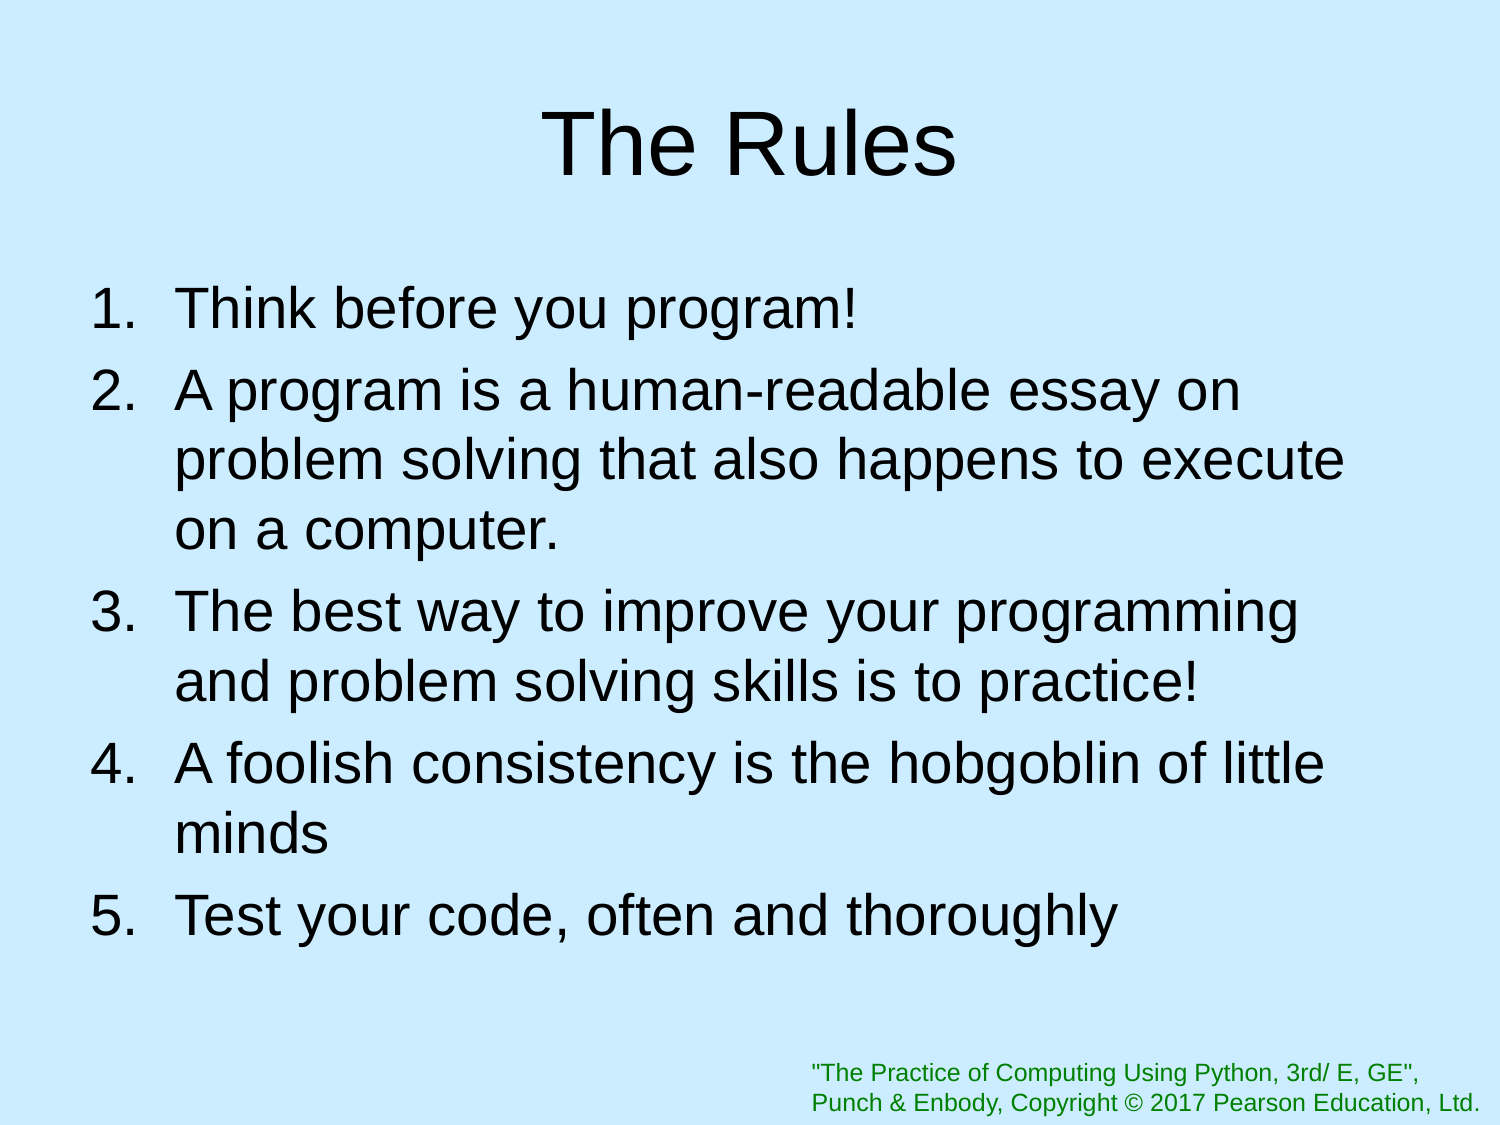

# The Rules
Think before you program!
A program is a human-readable essay on problem solving that also happens to execute on a computer.
The best way to improve your programming and problem solving skills is to practice!
A foolish consistency is the hobgoblin of little minds
Test your code, often and thoroughly